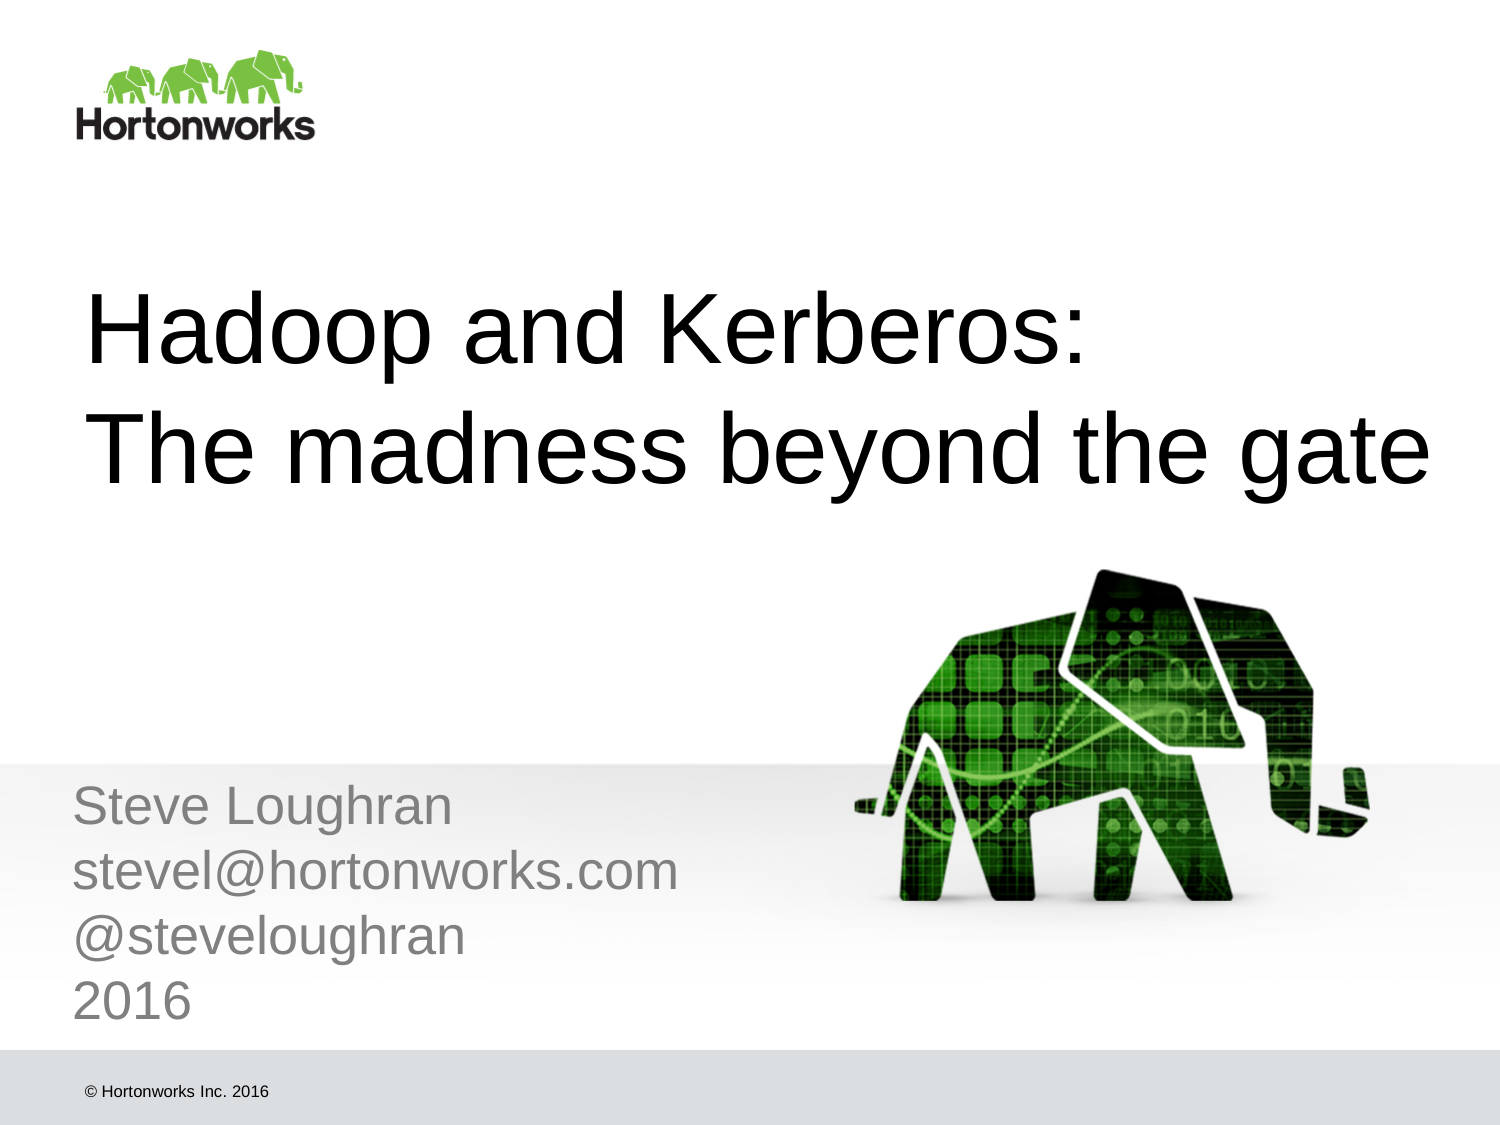

# Hadoop and Kerberos: The madness beyond the gate
Steve Loughran
stevel@hortonworks.com
@steveloughran
2016